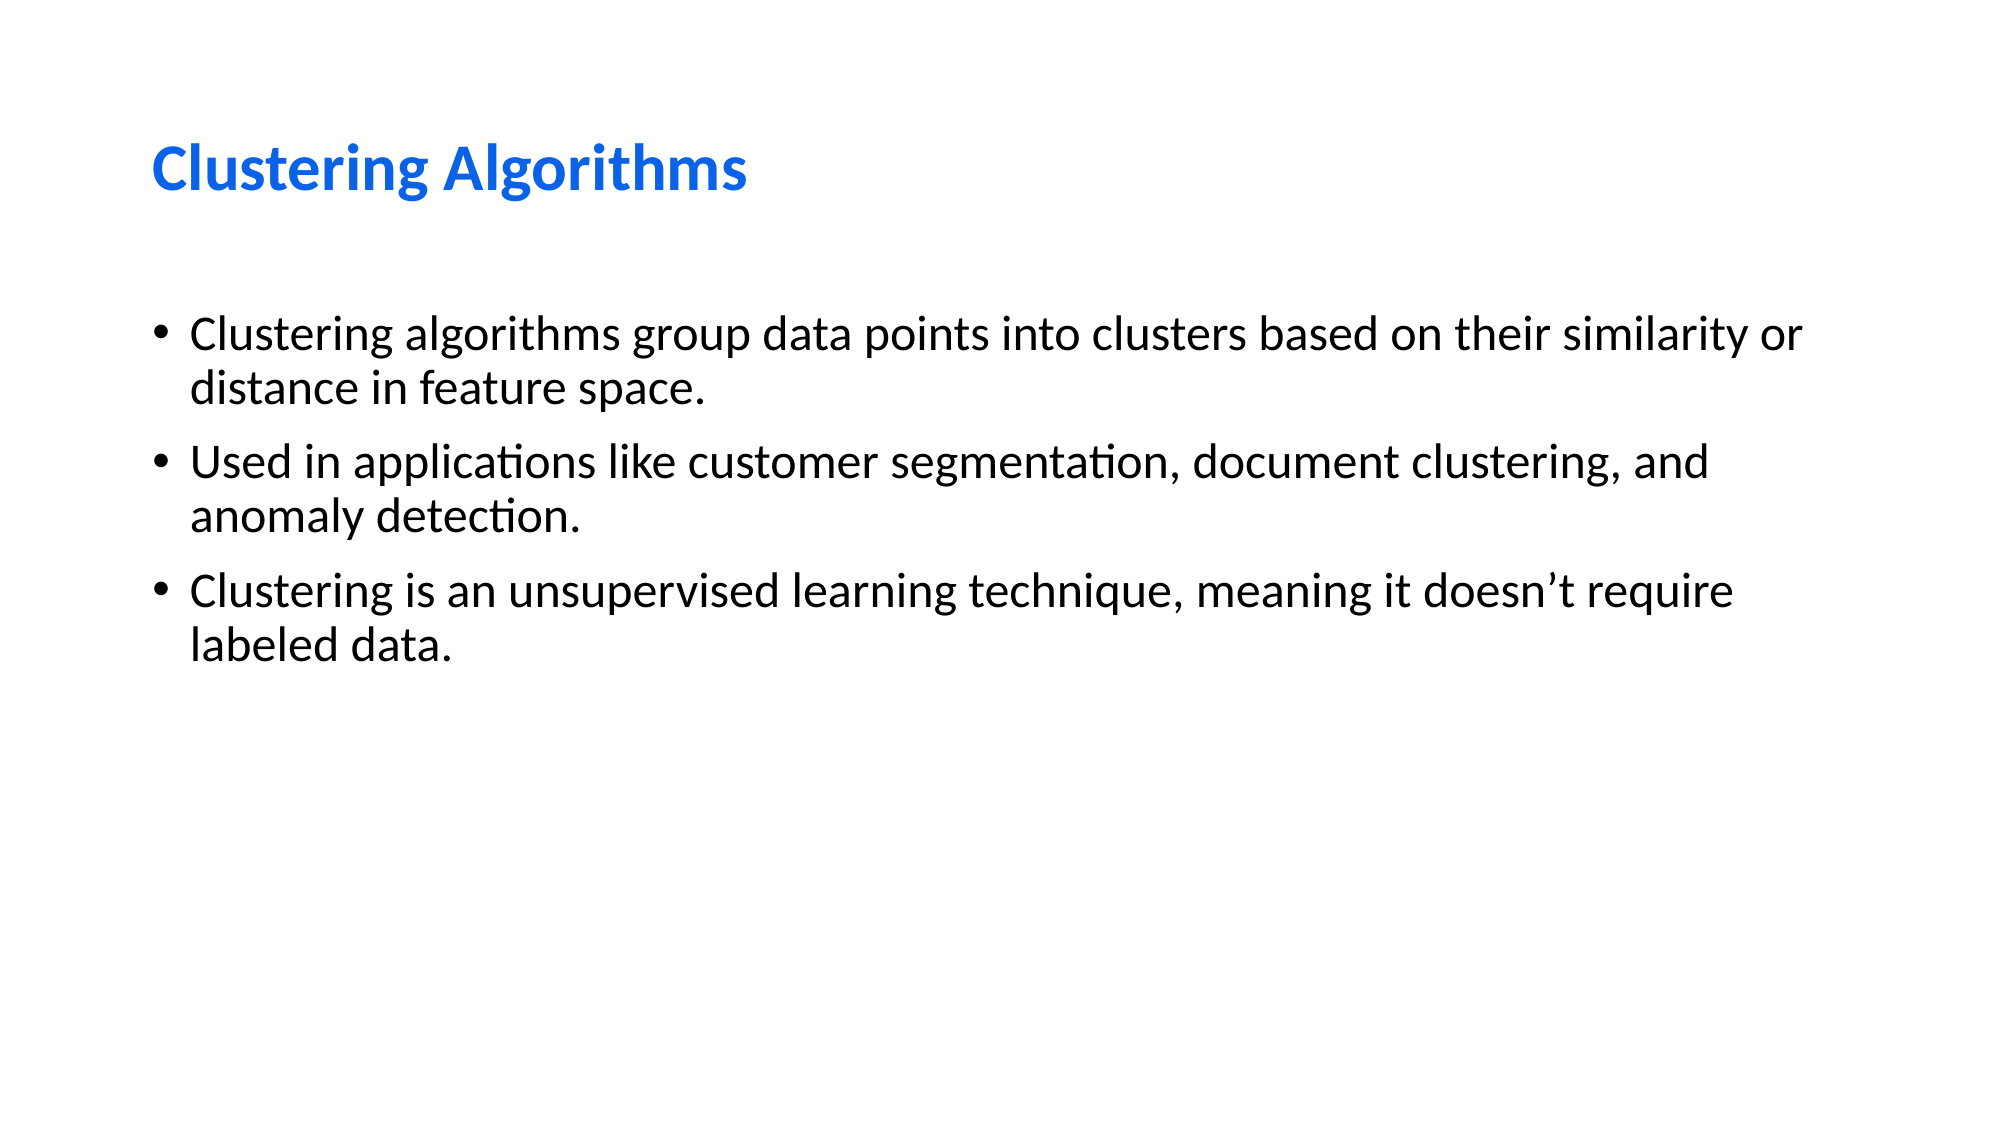

# Clustering Algorithms
Clustering algorithms group data points into clusters based on their similarity or distance in feature space.
Used in applications like customer segmentation, document clustering, and anomaly detection.
Clustering is an unsupervised learning technique, meaning it doesn’t require labeled data.